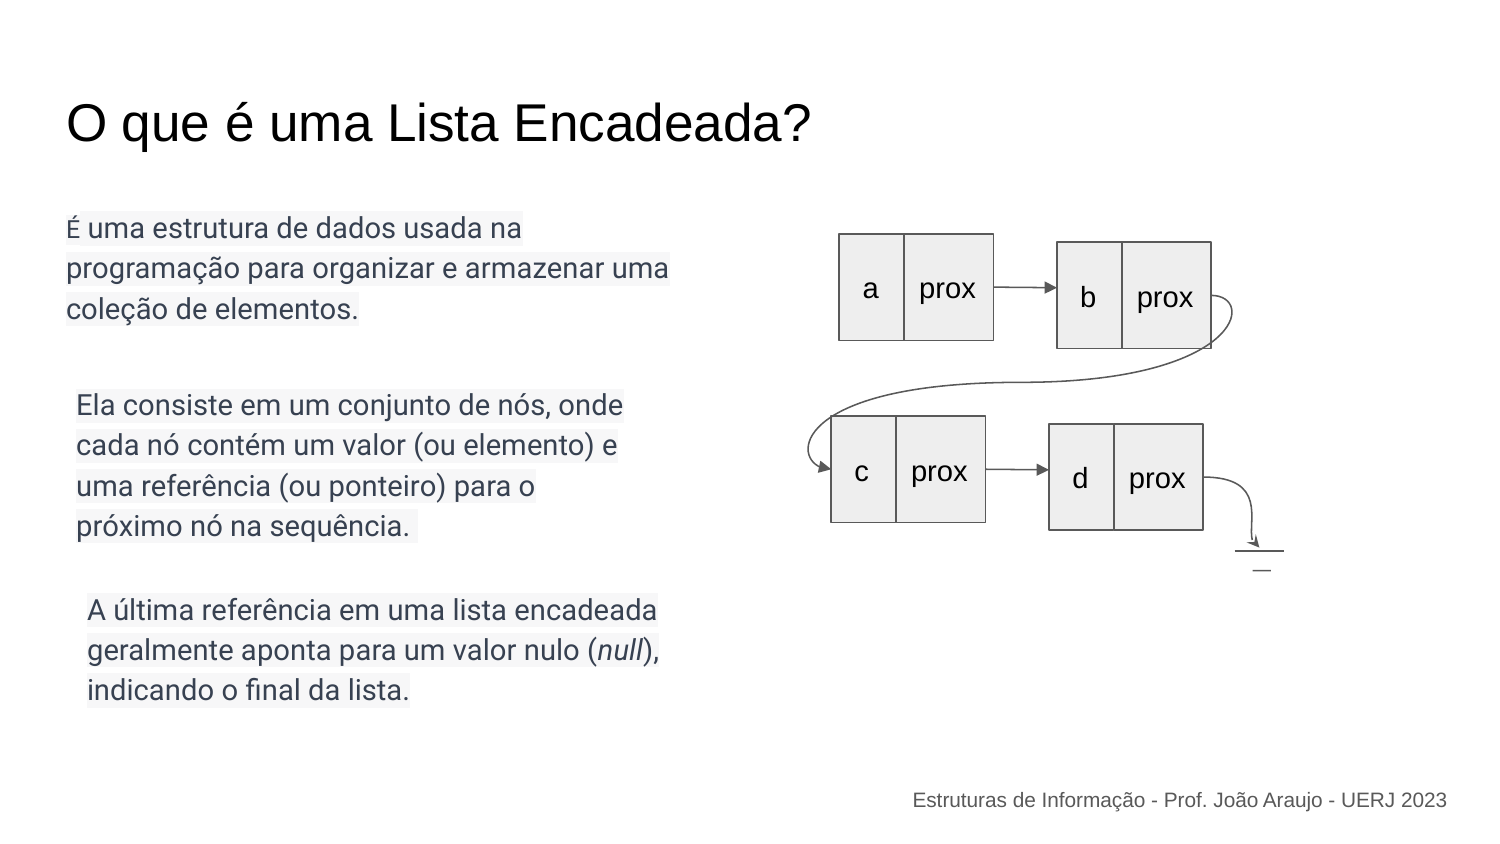

# O que é uma Lista Encadeada?
É uma estrutura de dados usada na programação para organizar e armazenar uma coleção de elementos.
 a
prox
 b
prox
Ela consiste em um conjunto de nós, onde cada nó contém um valor (ou elemento) e uma referência (ou ponteiro) para o próximo nó na sequência.

 c
prox
 d
prox
A última referência em uma lista encadeada geralmente aponta para um valor nulo (null), indicando o final da lista.